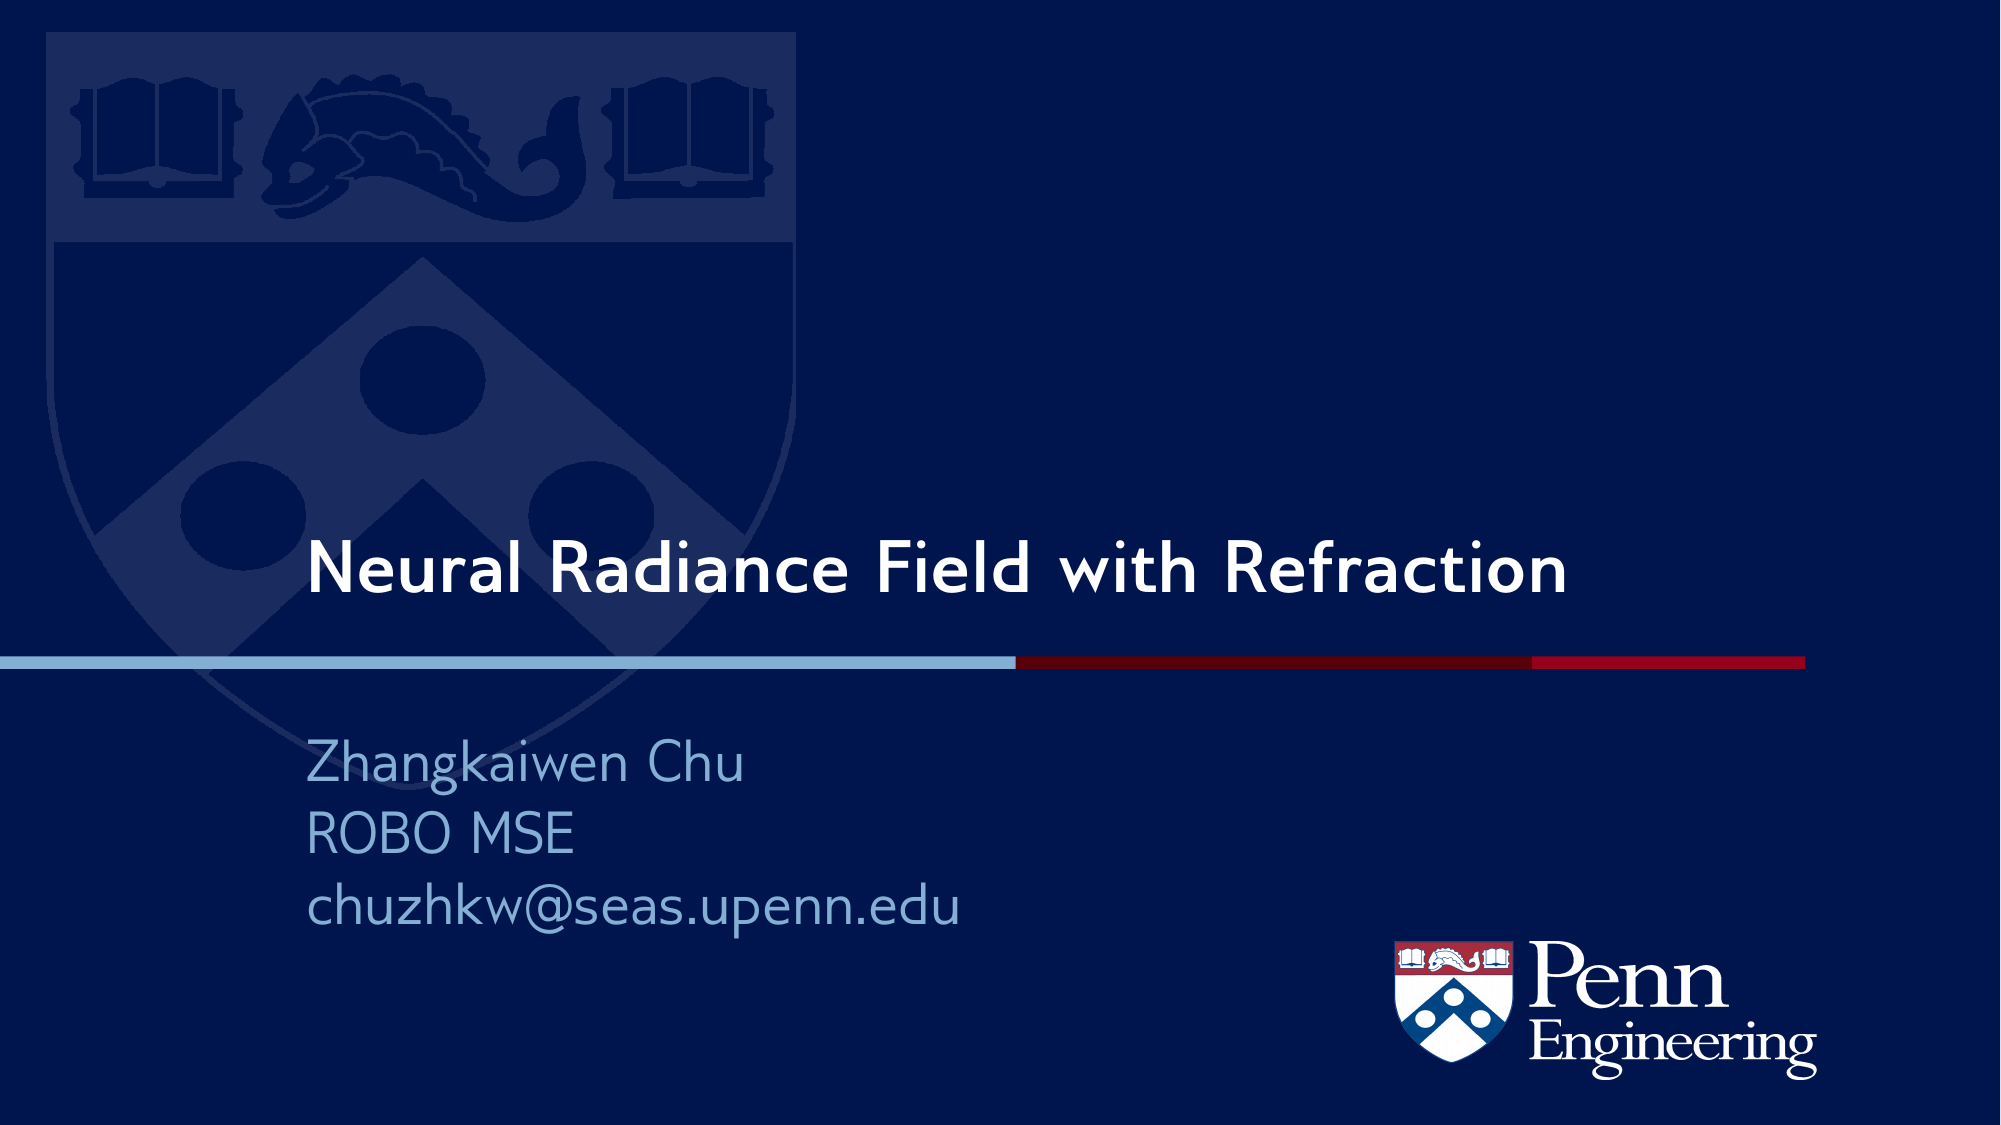

# Neural Radiance Field with Refraction
Zhangkaiwen Chu
ROBO MSE
chuzhkw@seas.upenn.edu